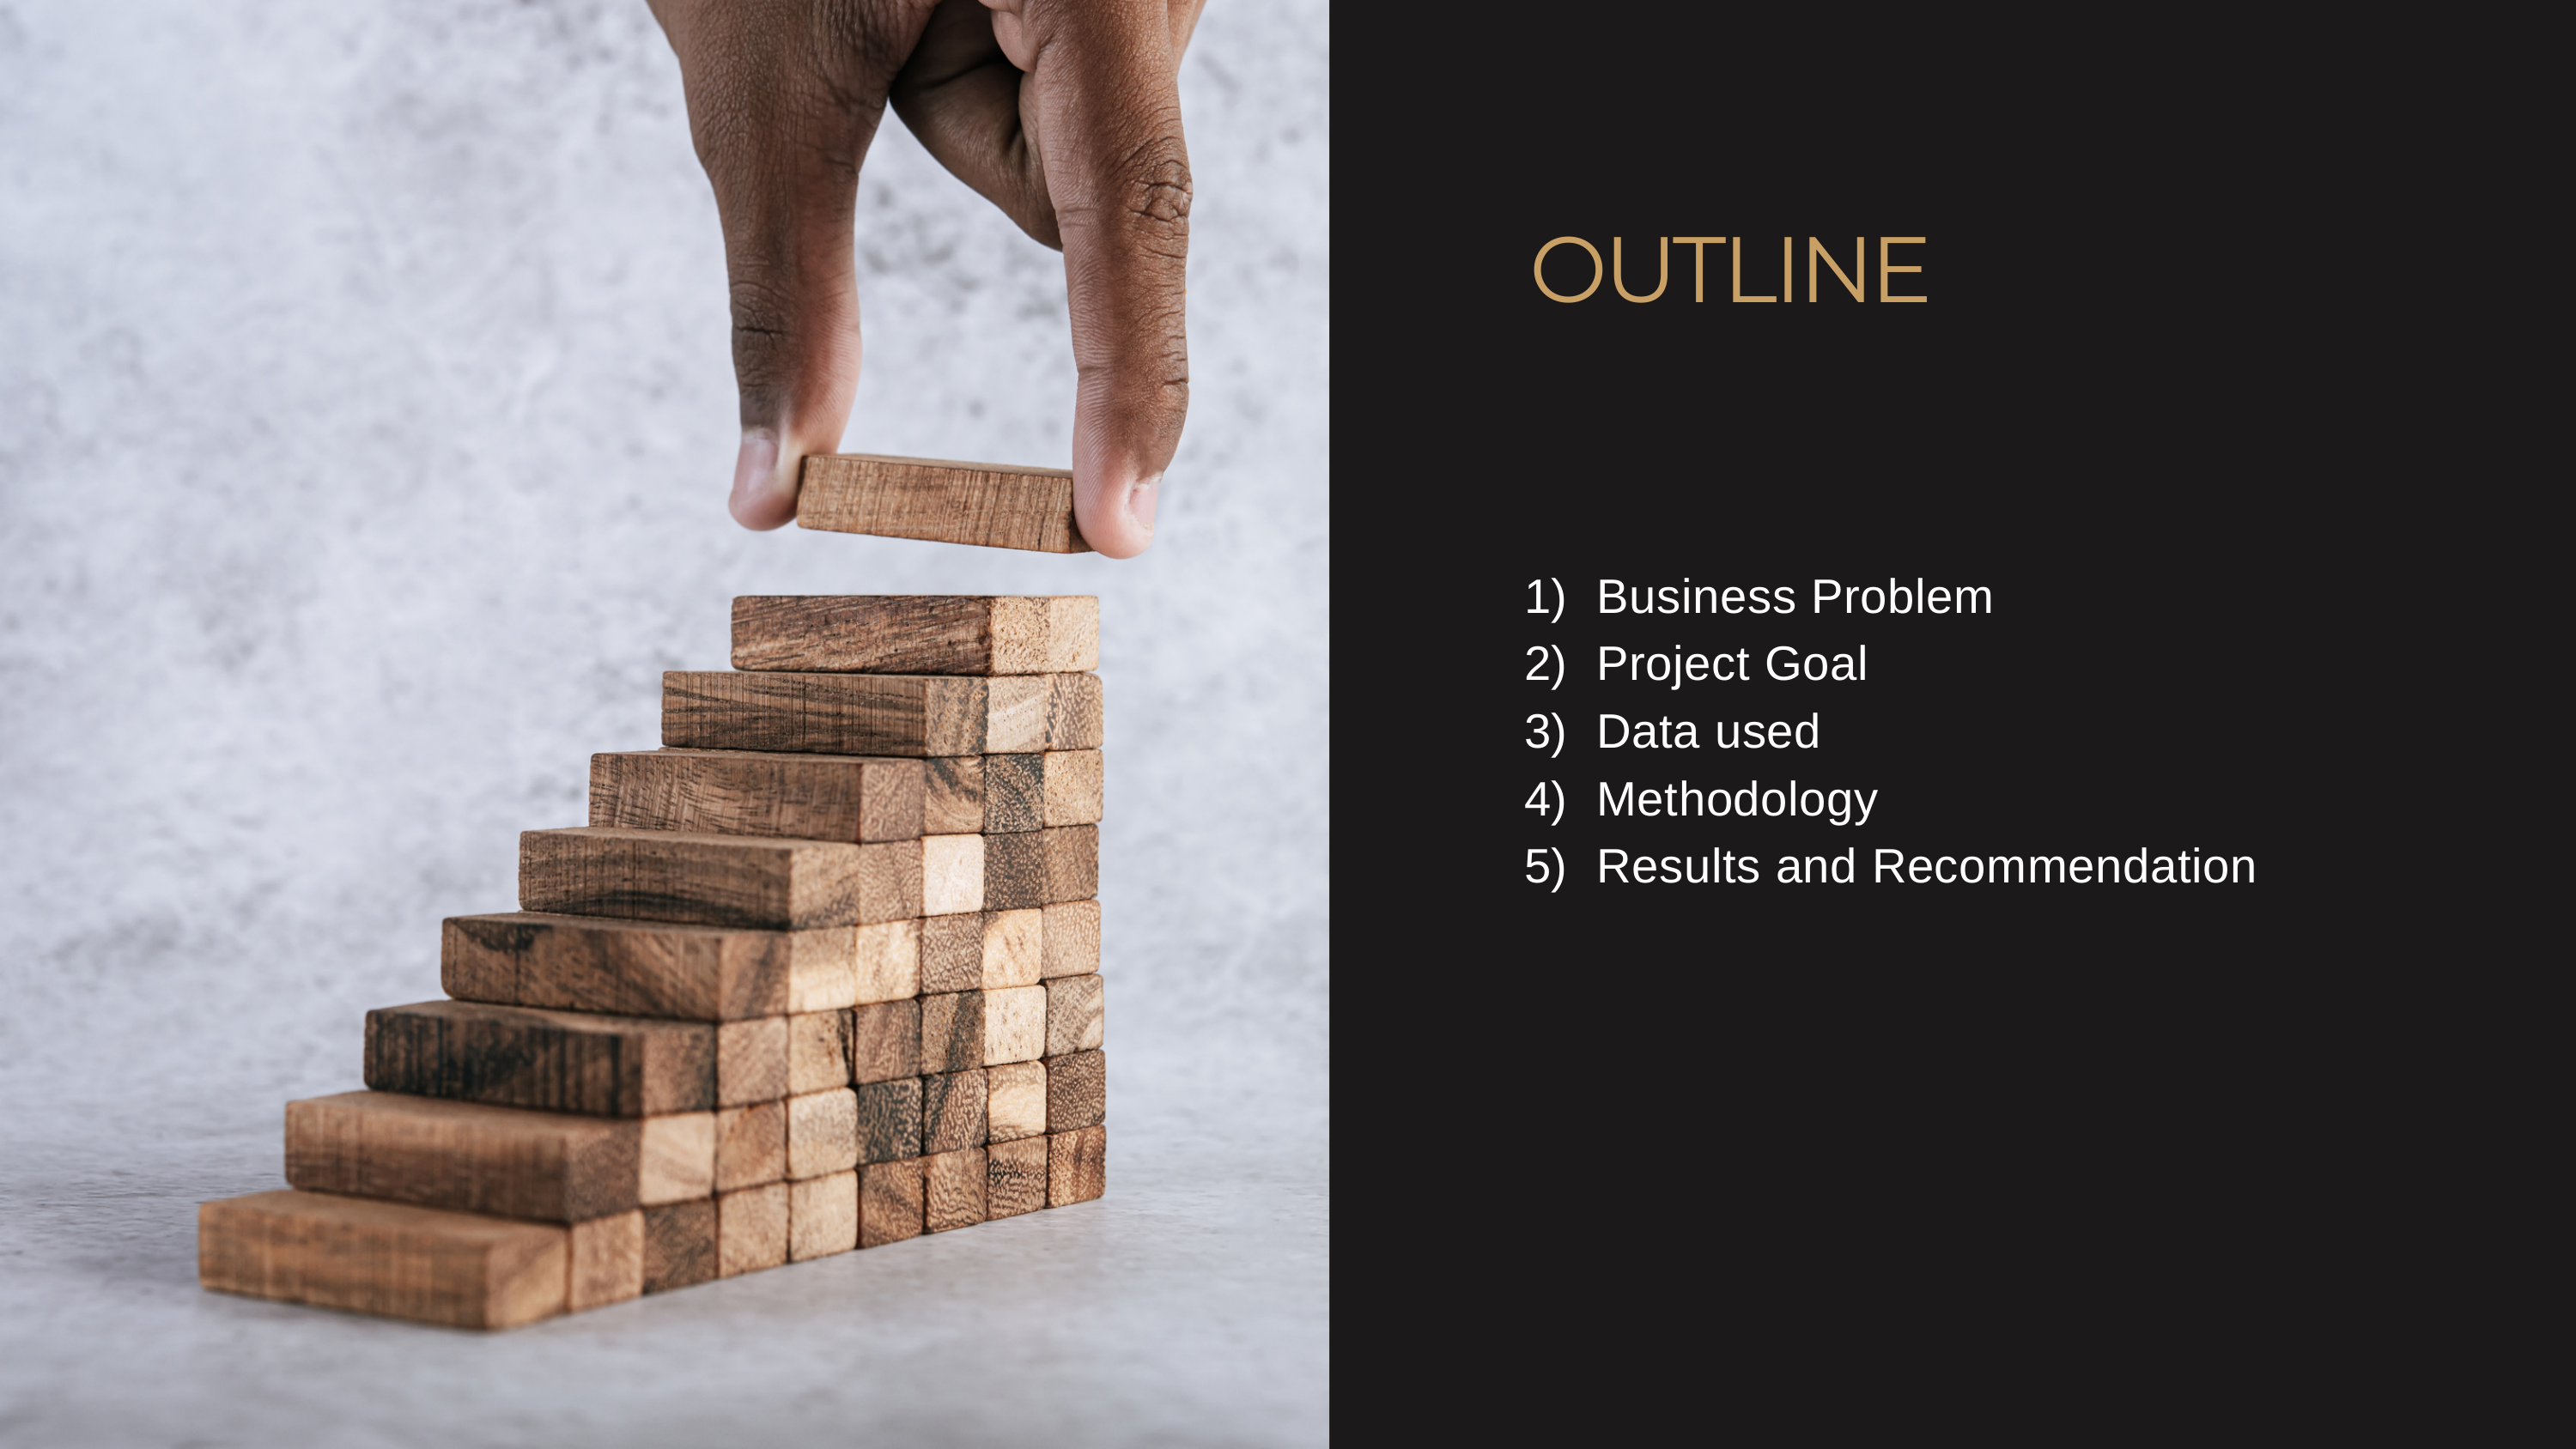

OUTLINE
Business Problem
Project Goal
Data used
Methodology
Results and Recommendation